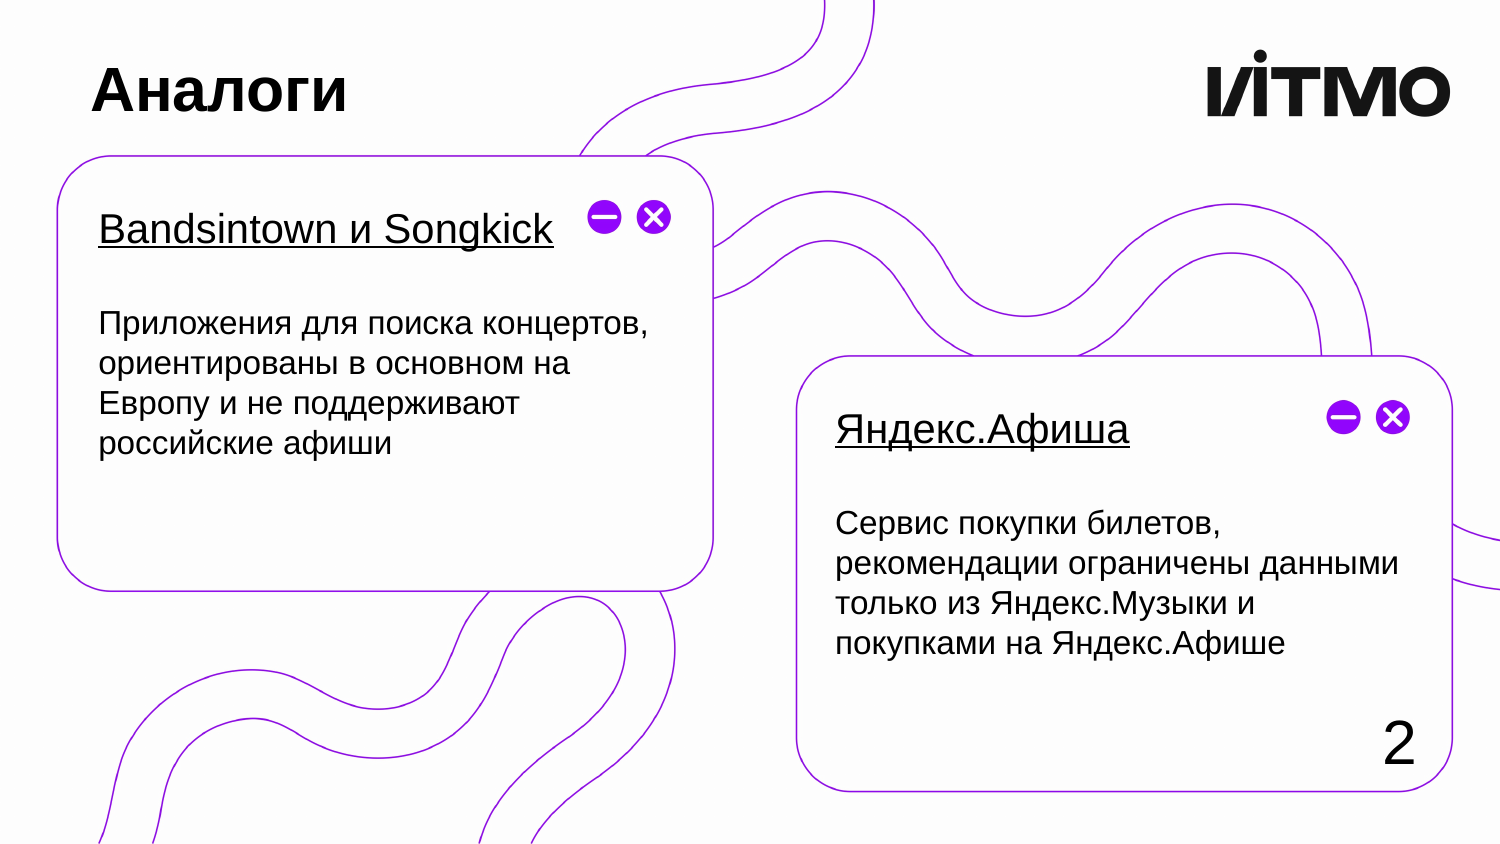

# Аналоги
Bandsintown и Songkick
Приложения для поиска концертов, ориентированы в основном на Европу и не поддерживают российские афиши
Яндекс.Афиша
Сервис покупки билетов, рекомендации ограничены данными только из Яндекс.Музыки и покупками на Яндекс.Афише
2